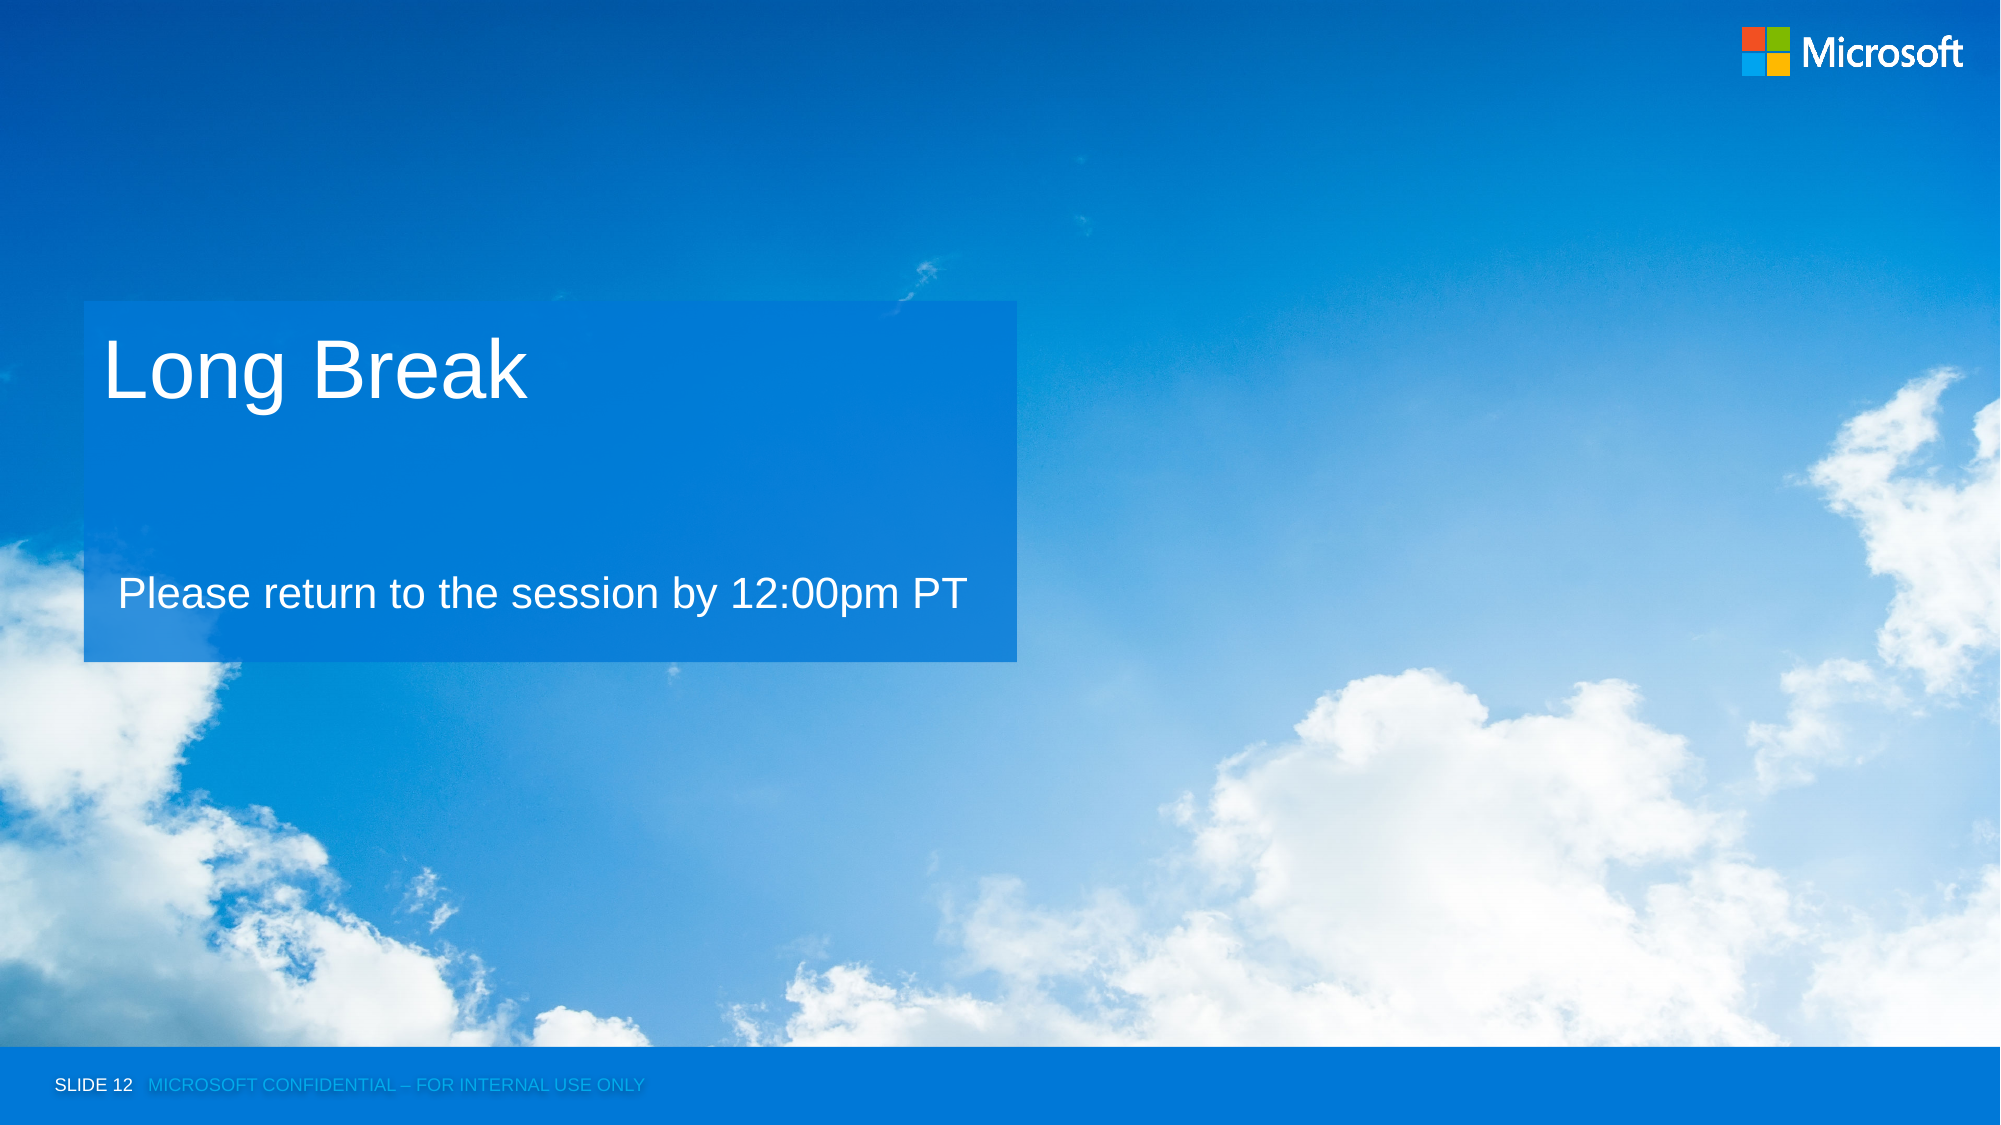

Long Break
Please return to the session by 12:00pm PT